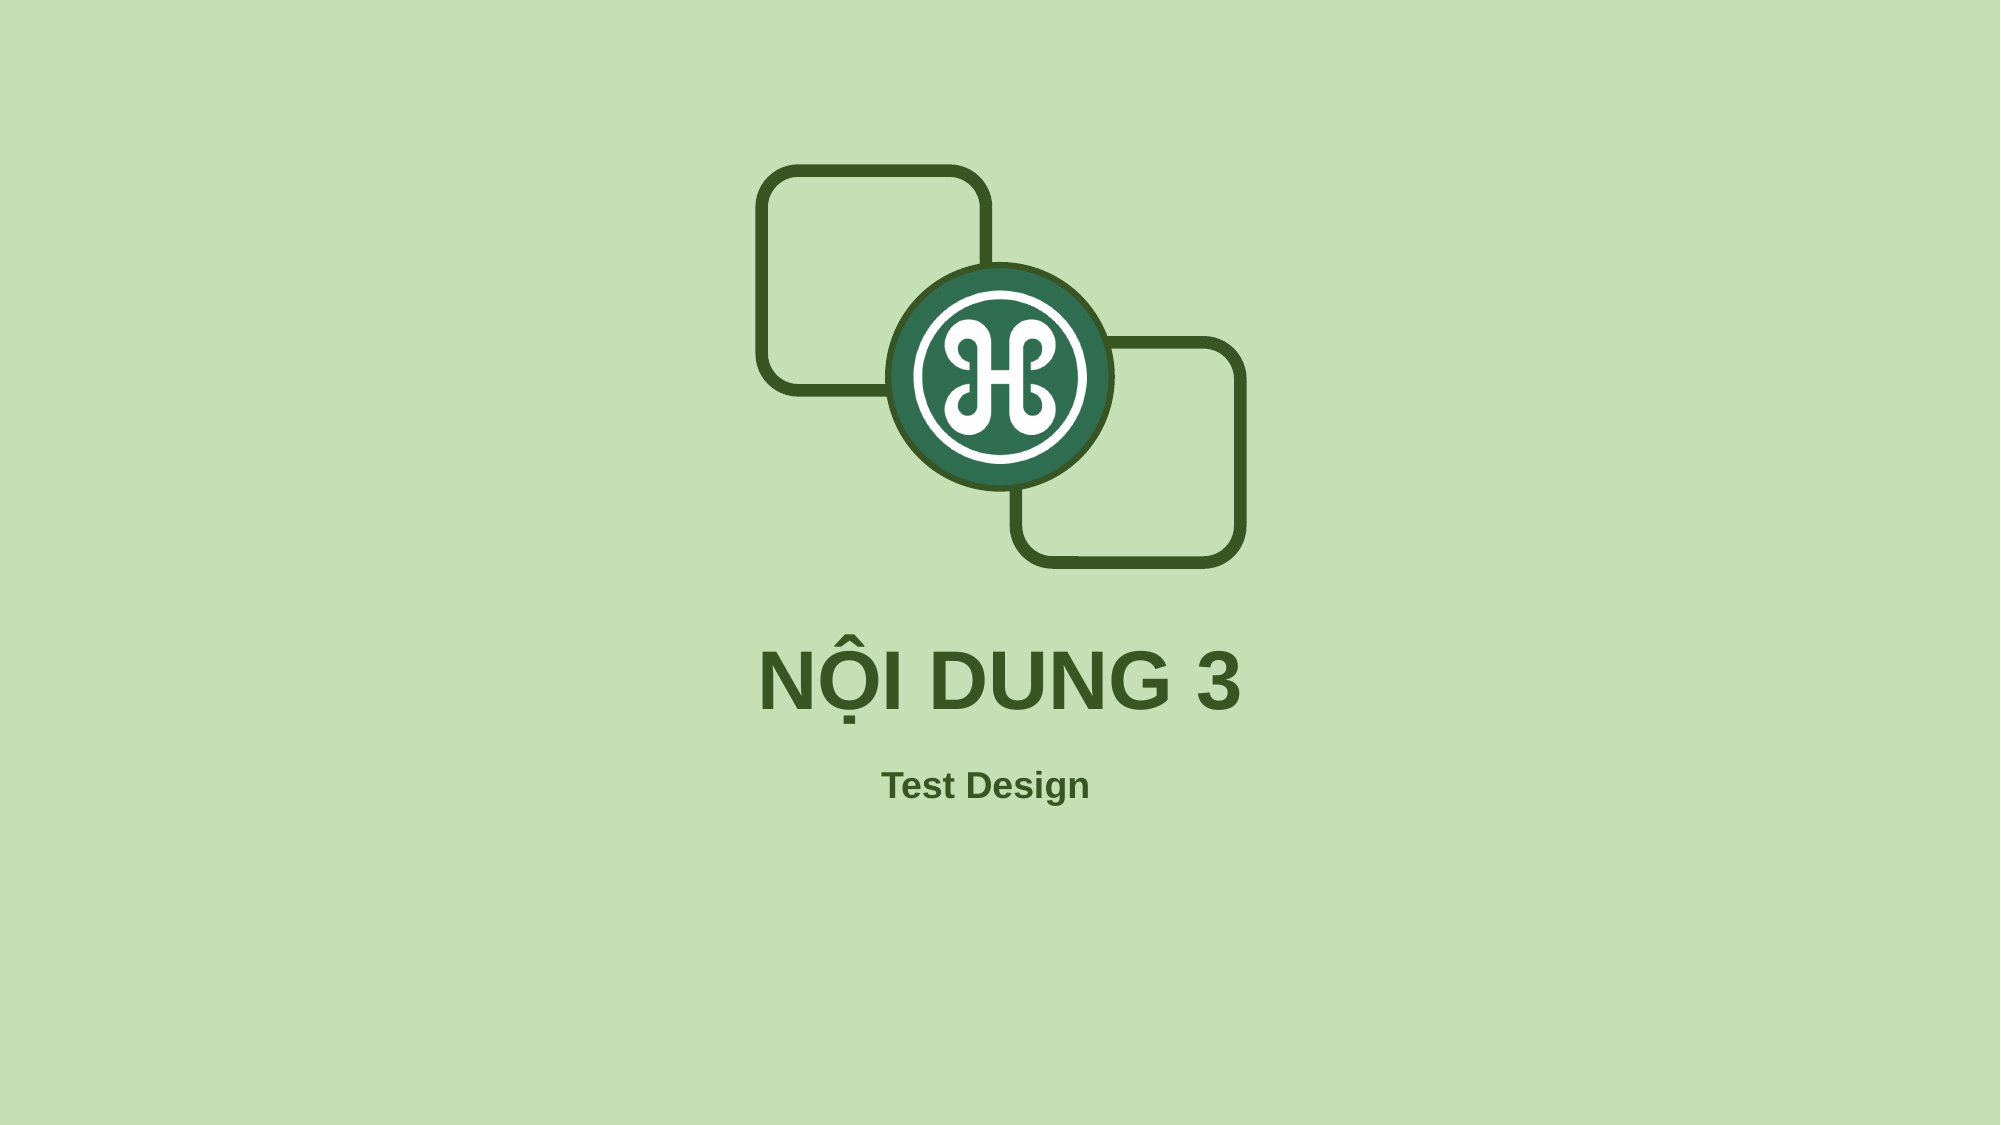

Môn học thuyết trình

Nội dung 1
1
Nội dung thuyết trình
Nhập nội dung 1

Nội dung 2
2

Nhập nội dung 2
NỘI DUNG 3

Test Design
Nội dung 3
3
Nhập nội dung 3

Nội dung 4

Nhập nội dung 4

4